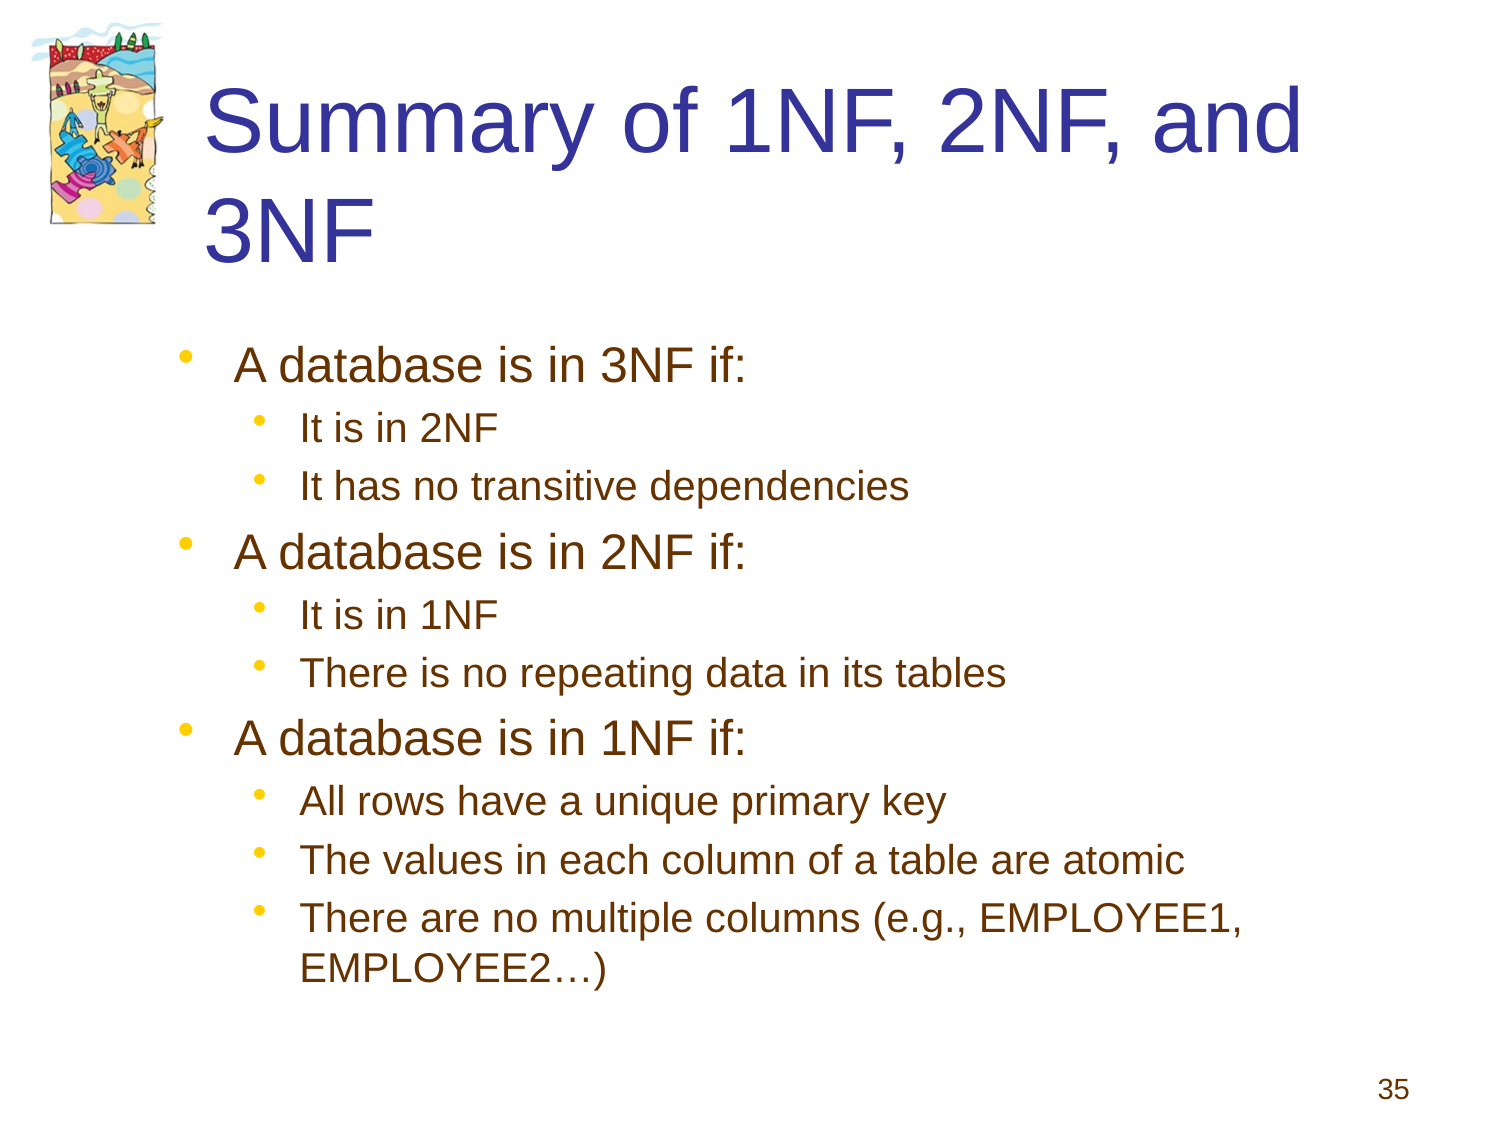

# Summary of 1NF, 2NF, and 3NF
A database is in 3NF if:
It is in 2NF
It has no transitive dependencies
A database is in 2NF if:
It is in 1NF
There is no repeating data in its tables
A database is in 1NF if:
All rows have a unique primary key
The values in each column of a table are atomic
There are no multiple columns (e.g., EMPLOYEE1, EMPLOYEE2…)

35